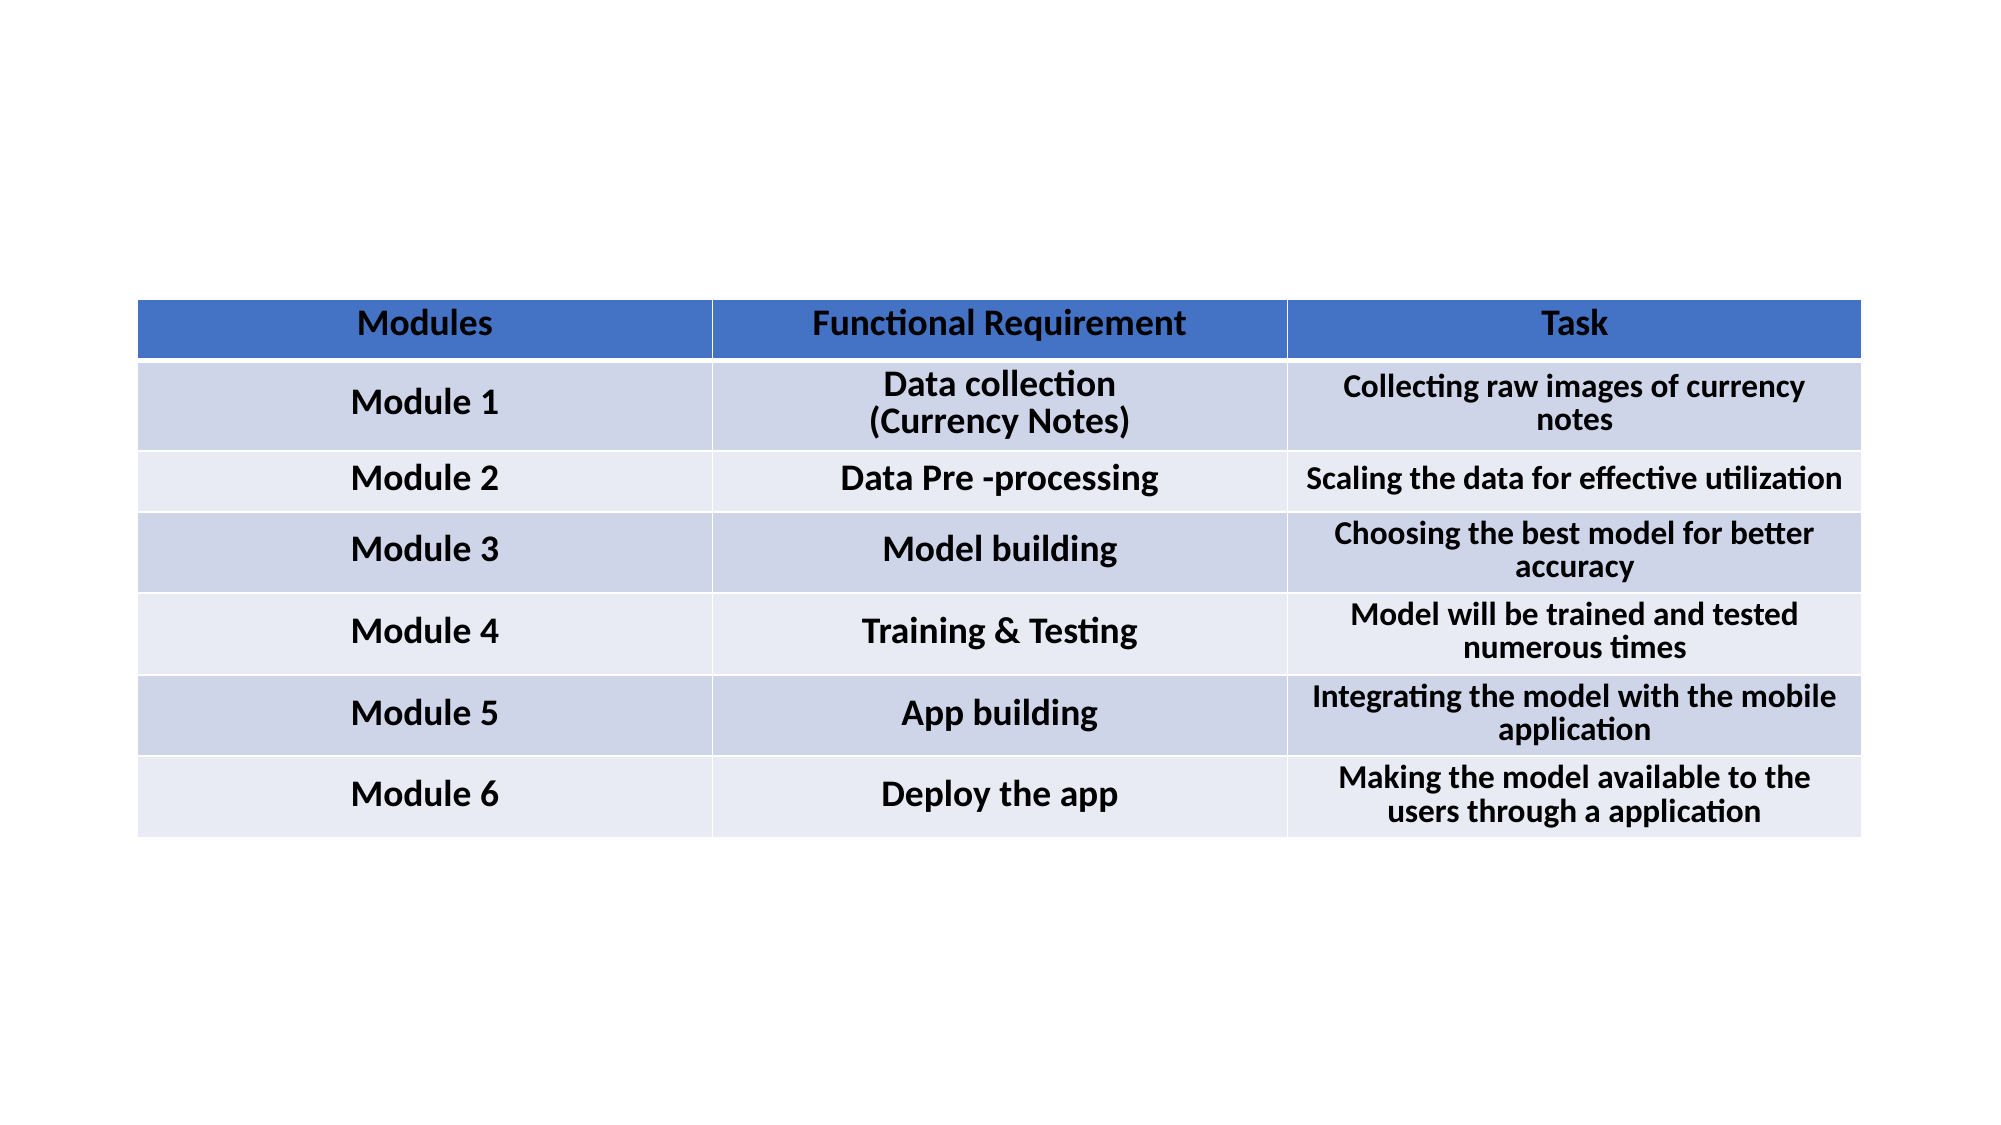

| Modules | Functional Requirement | Task |
| --- | --- | --- |
| Module 1 | Data collection (Currency Notes) | Collecting raw images of currency notes |
| Module 2 | Data Pre -processing | Scaling the data for effective utilization |
| Module 3 | Model building | Choosing the best model for better accuracy |
| Module 4 | Training & Testing | Model will be trained and tested numerous times |
| Module 5 | App building | Integrating the model with the mobile application |
| Module 6 | Deploy the app | Making the model available to the users through a application |